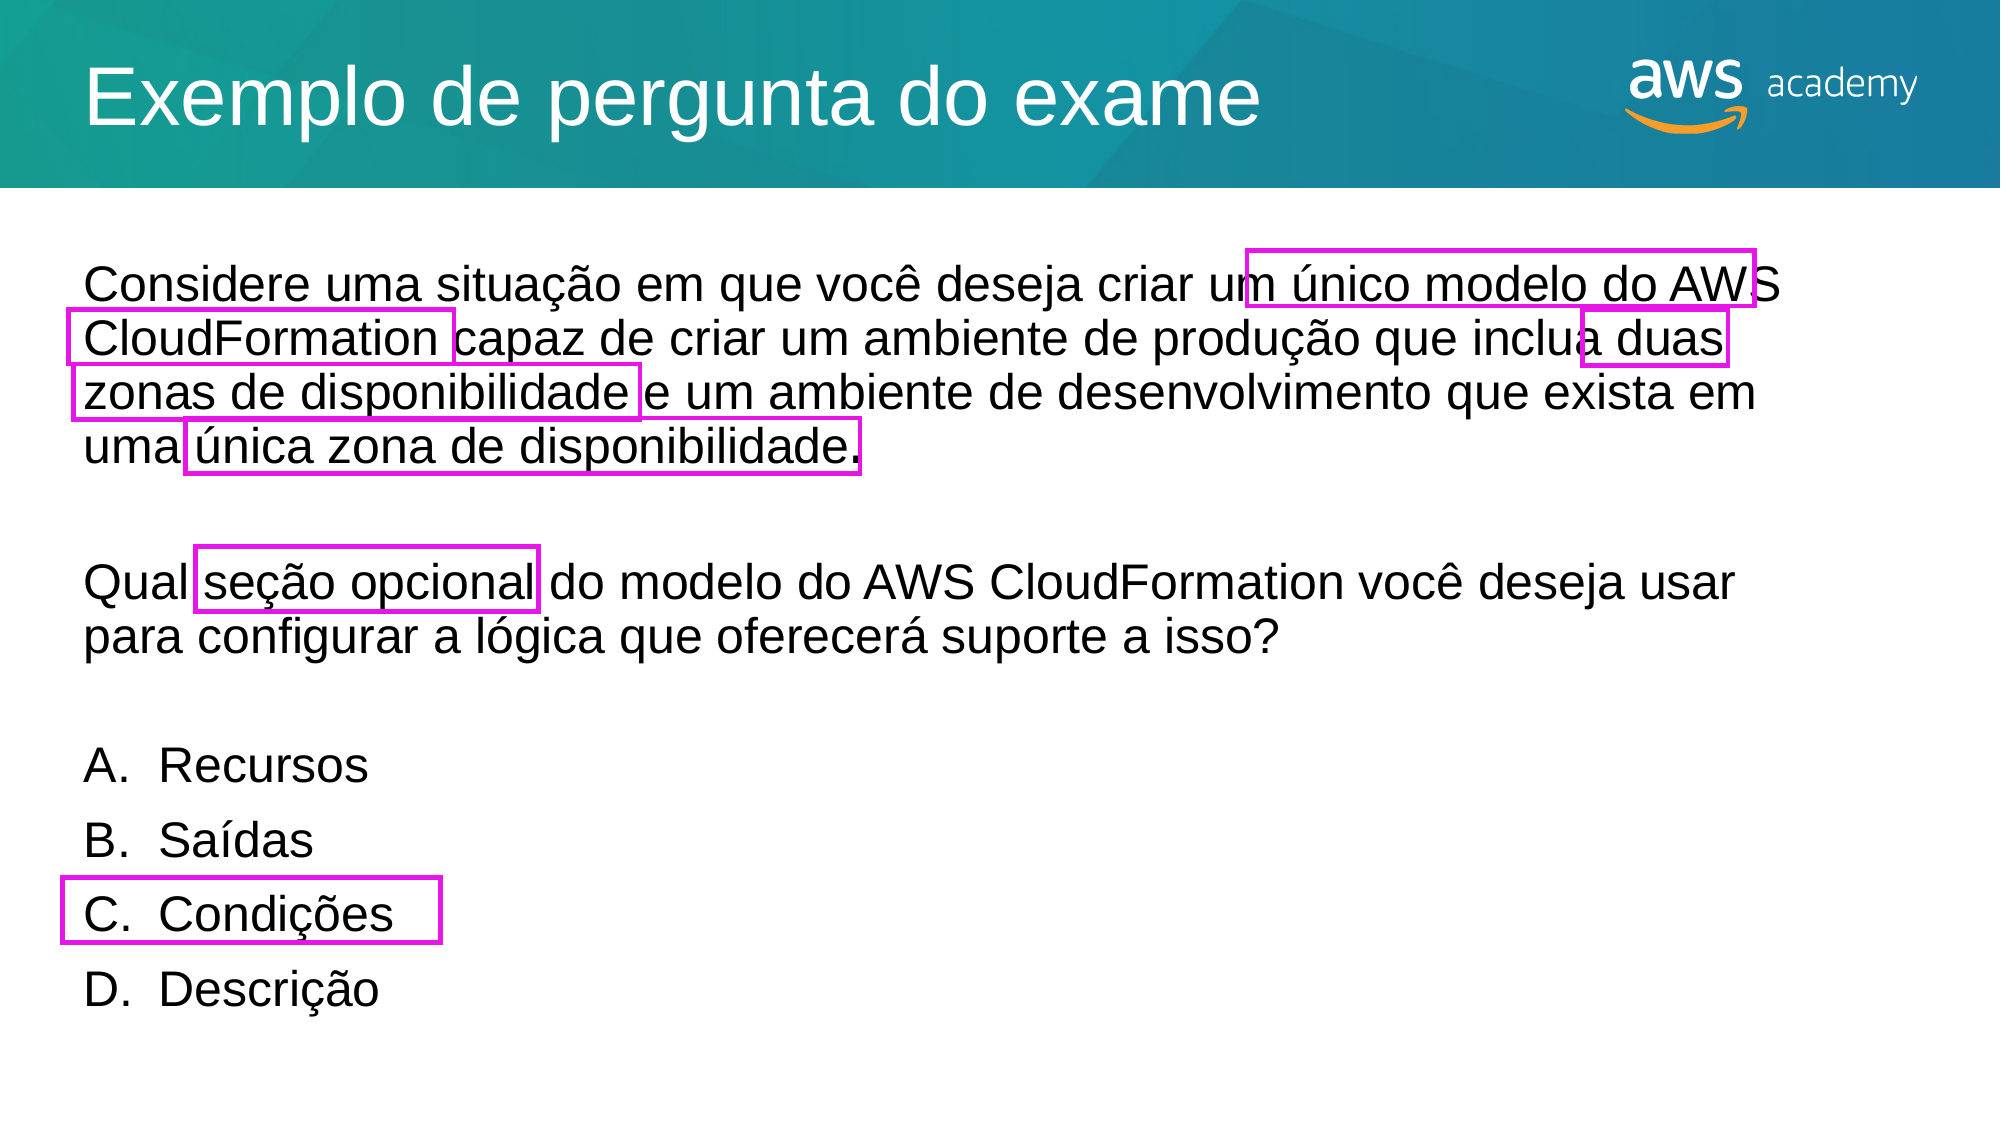

# Exemplo de pergunta do exame
Considere uma situação em que você deseja criar um único modelo do AWS CloudFormation capaz de criar um ambiente de produção que inclua duas zonas de disponibilidade e um ambiente de desenvolvimento que exista em uma única zona de disponibilidade.

Qual seção opcional do modelo do AWS CloudFormation você deseja usar para configurar a lógica que oferecerá suporte a isso?
Recursos
Saídas
Condições
Descrição